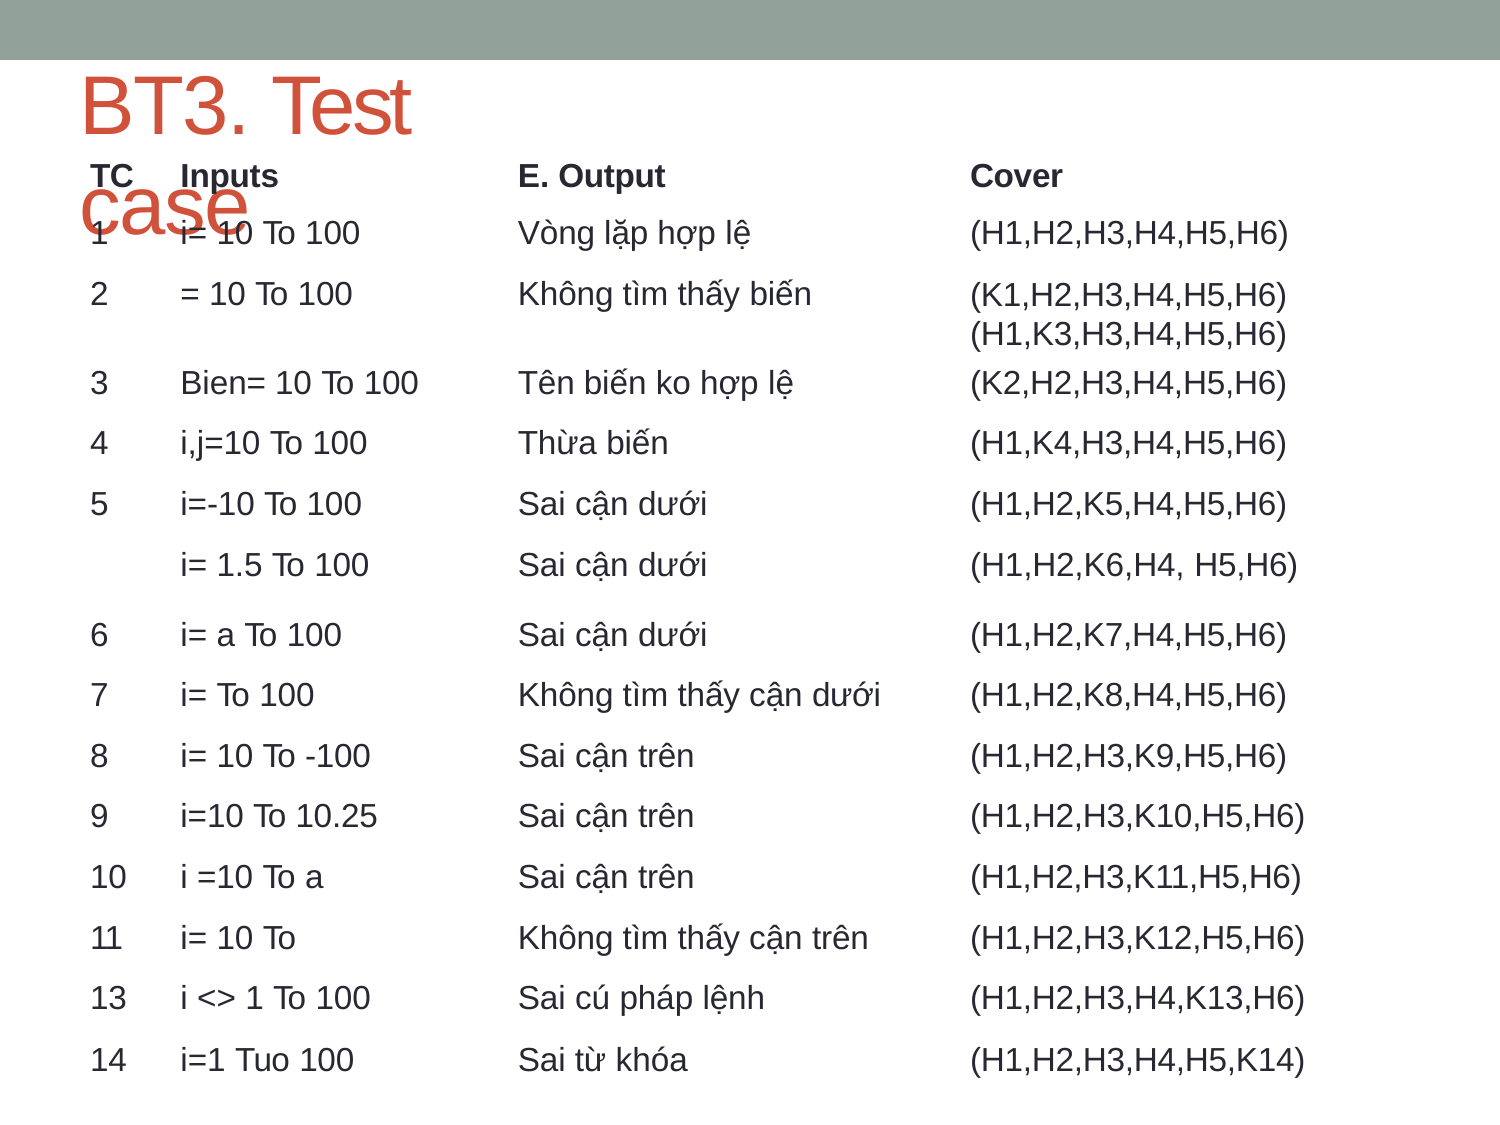

# BT3. Test case
| TC | Inputs | E. Output | Cover |
| --- | --- | --- | --- |
| 1 | i= 10 To 100 | Vòng lặp hợp lệ | (H1,H2,H3,H4,H5,H6) |
| 2 | = 10 To 100 | Không tìm thấy biến | (K1,H2,H3,H4,H5,H6) (H1,K3,H3,H4,H5,H6) |
| 3 | Bien= 10 To 100 | Tên biến ko hợp lệ | (K2,H2,H3,H4,H5,H6) |
| 4 | i,j=10 To 100 | Thừa biến | (H1,K4,H3,H4,H5,H6) |
| 5 | i=-10 To 100 | Sai cận dưới | (H1,H2,K5,H4,H5,H6) |
|  | i= 1.5 To 100 | Sai cận dưới | (H1,H2,K6,H4, H5,H6) |
| 6 | i= a To 100 | Sai cận dưới | (H1,H2,K7,H4,H5,H6) |
| 7 | i= To 100 | Không tìm thấy cận dưới | (H1,H2,K8,H4,H5,H6) |
| 8 | i= 10 To -100 | Sai cận trên | (H1,H2,H3,K9,H5,H6) |
| 9 | i=10 To 10.25 | Sai cận trên | (H1,H2,H3,K10,H5,H6) |
| 10 | i =10 To a | Sai cận trên | (H1,H2,H3,K11,H5,H6) |
| 11 | i= 10 To | Không tìm thấy cận trên | (H1,H2,H3,K12,H5,H6) |
| 13 | i <> 1 To 100 | Sai cú pháp lệnh | (H1,H2,H3,H4,K13,H6) |
| 14 | i=1 Tuo 100 | Sai từ khóa | (H1,H2,H3,H4,H5,K14) |